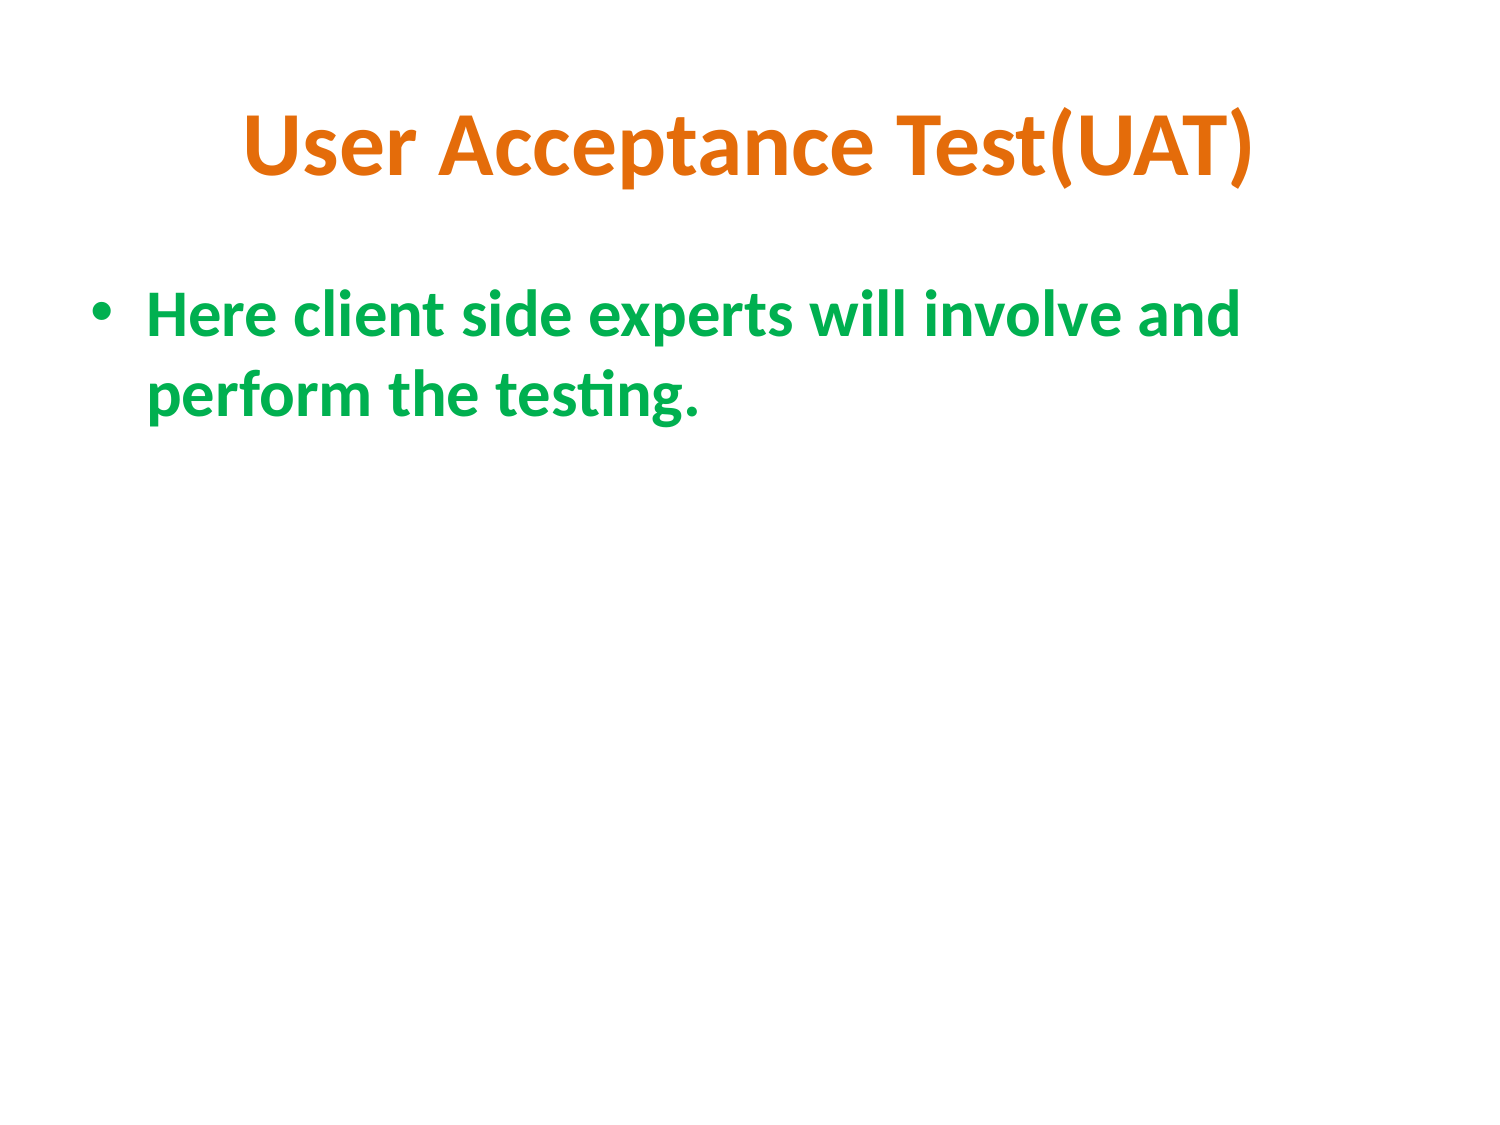

# User Acceptance Test(UAT)
Here client side experts will involve and perform the testing.